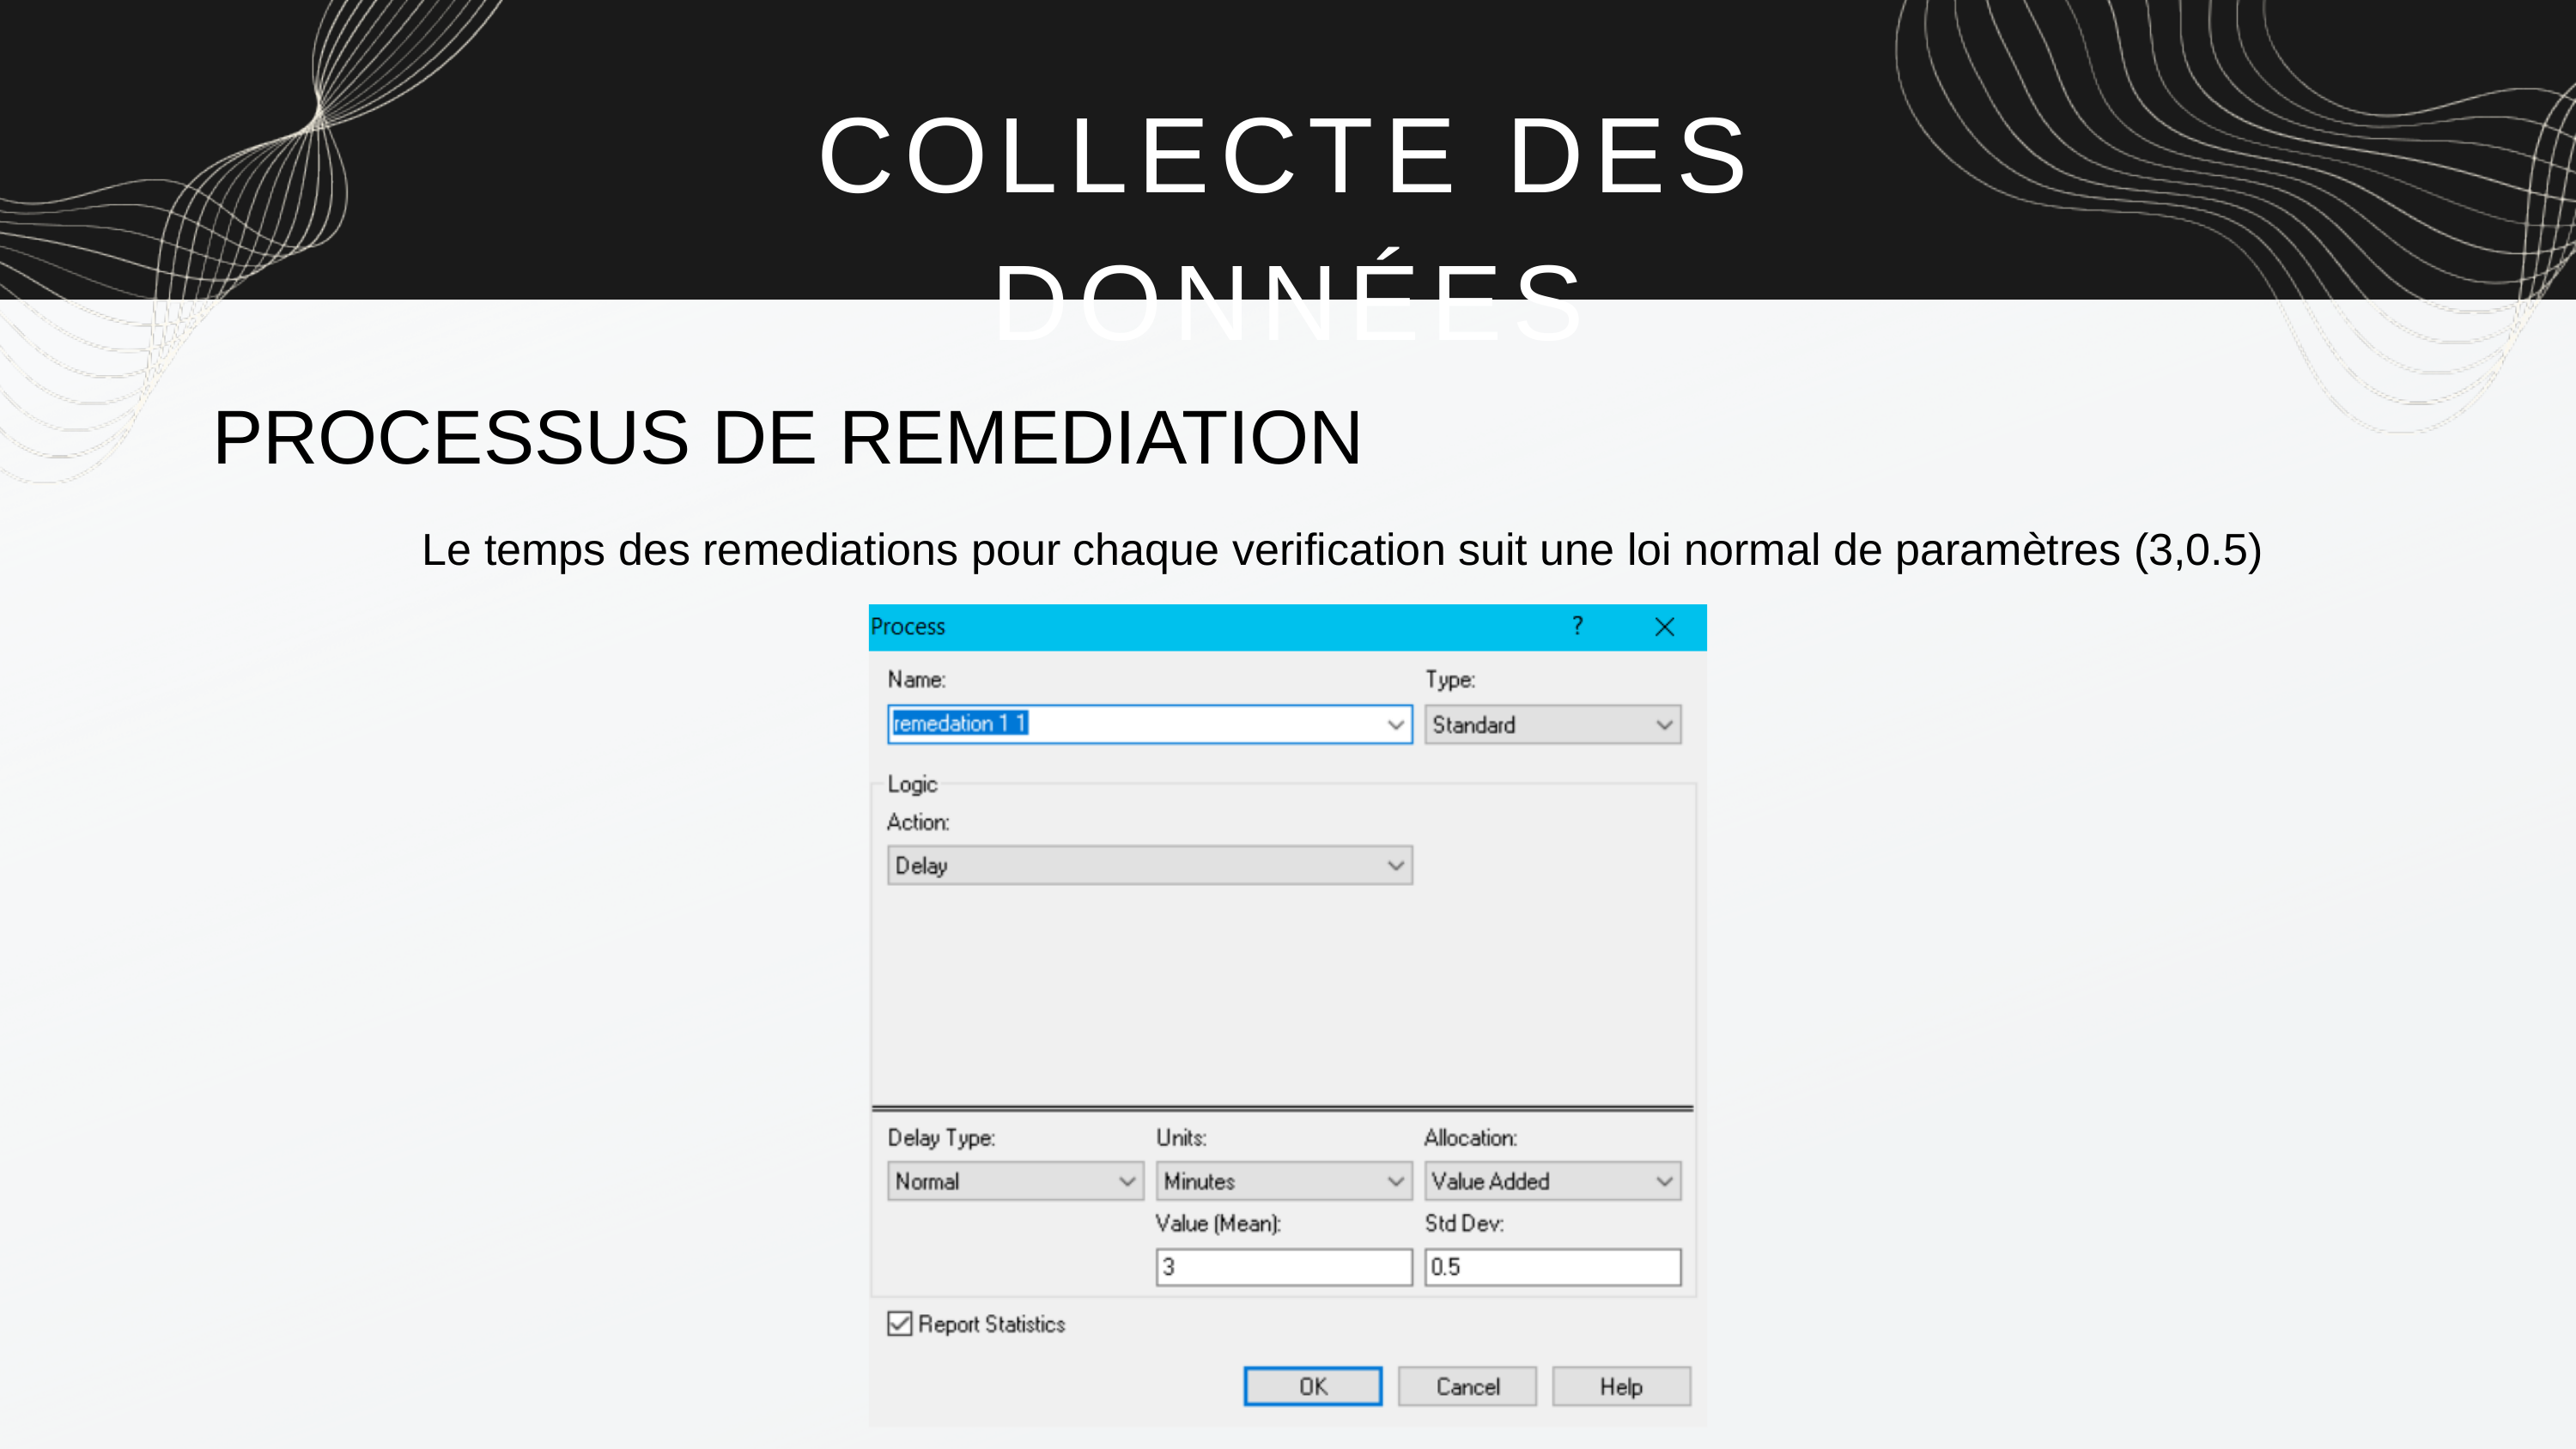

COLLECTE DES DONNÉES

PROCESSUS DE REMEDIATION
Le temps des remediations pour chaque verification suit une loi normal de paramètres (3,0.5)